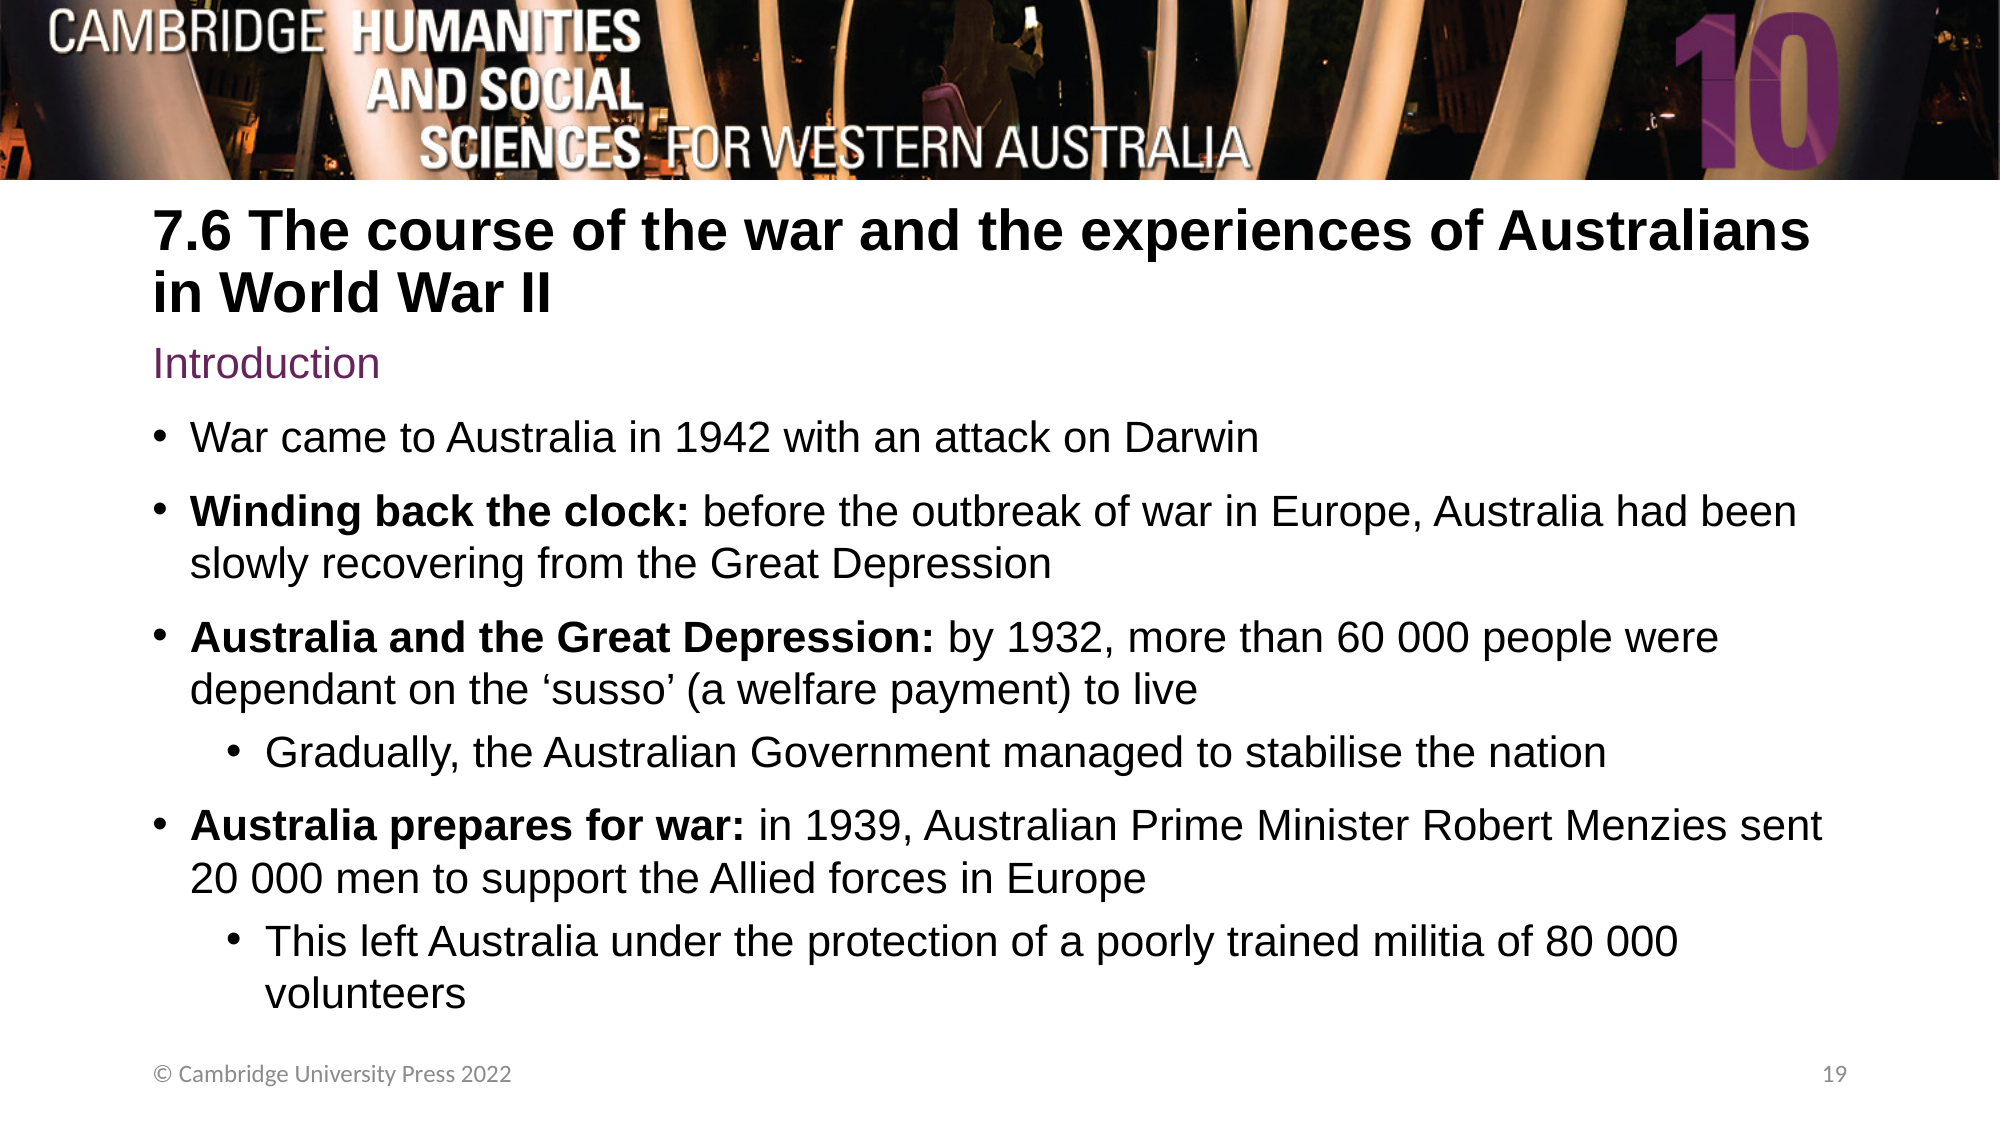

# 7.6 The course of the war and the experiences of Australians in World War II
Introduction
War came to Australia in 1942 with an attack on Darwin
Winding back the clock: before the outbreak of war in Europe, Australia had been slowly recovering from the Great Depression
Australia and the Great Depression: by 1932, more than 60 000 people were dependant on the ‘susso’ (a welfare payment) to live
Gradually, the Australian Government managed to stabilise the nation
Australia prepares for war: in 1939, Australian Prime Minister Robert Menzies sent 20 000 men to support the Allied forces in Europe
This left Australia under the protection of a poorly trained militia of 80 000 volunteers
© Cambridge University Press 2022
19